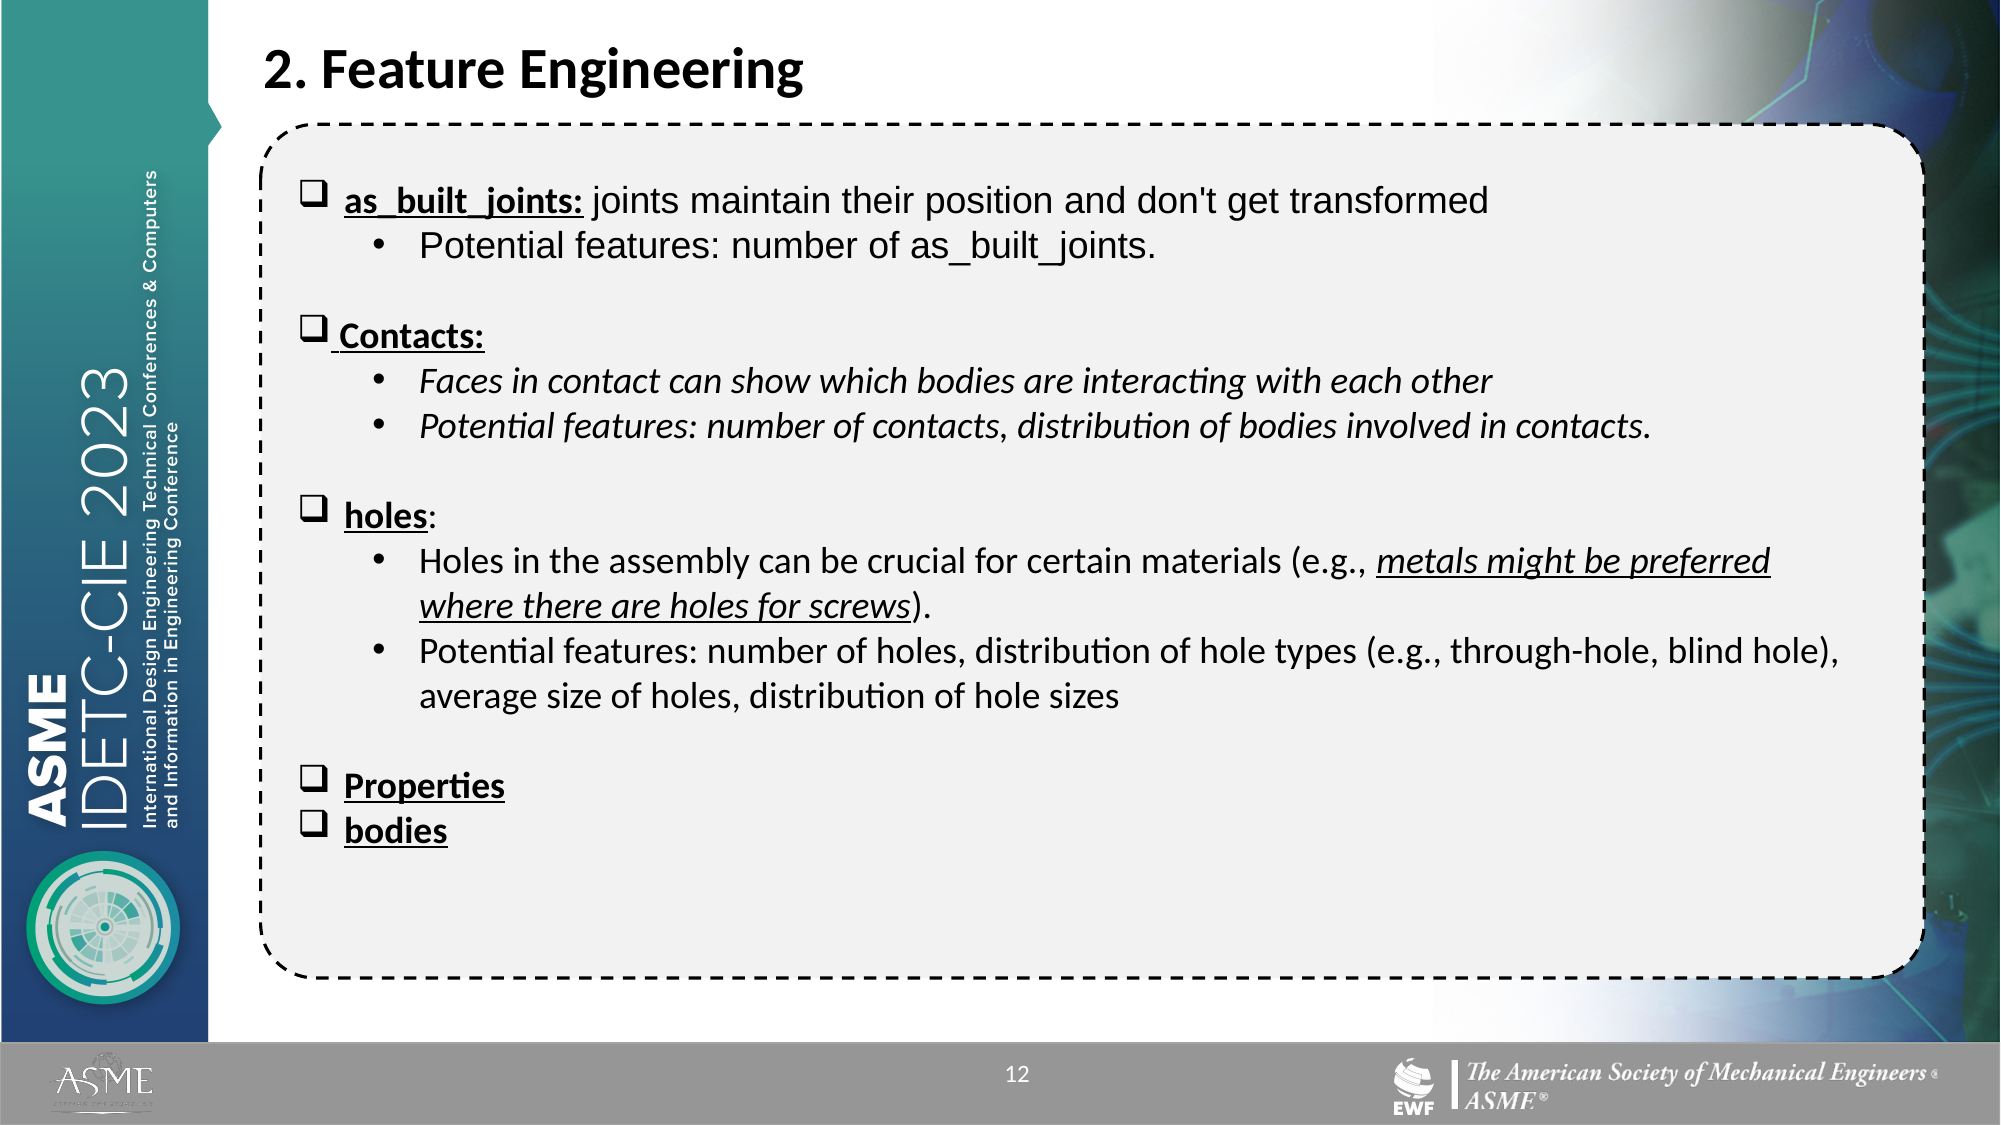

2. Feature Engineering

as_built_joints: joints maintain their position and don't get transformed
Potential features: number of as_built_joints.

 Contacts:
Faces in contact can show which bodies are interacting with each other
Potential features: number of contacts, distribution of bodies involved in contacts.

holes:
Holes in the assembly can be crucial for certain materials (e.g., metals might be preferred where there are holes for screws).
Potential features: number of holes, distribution of hole types (e.g., through-hole, blind hole), average size of holes, distribution of hole sizes

Properties
bodies

12